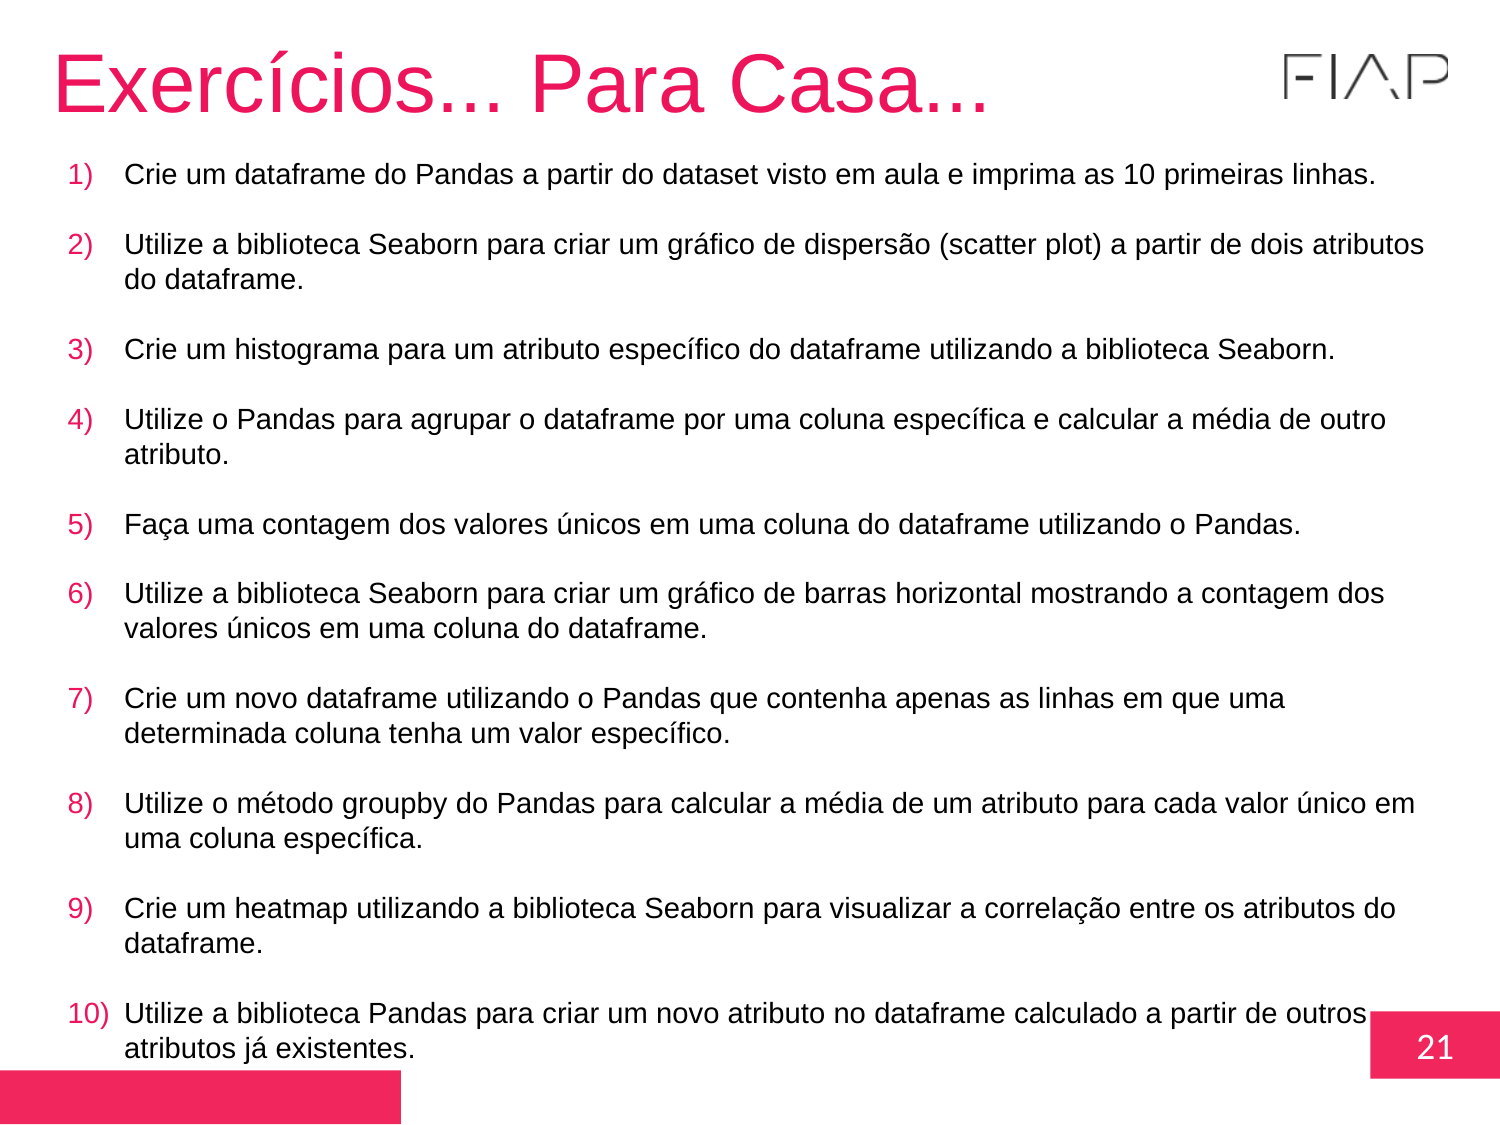

Exercícios... Para Casa...
Crie um dataframe do Pandas a partir do dataset visto em aula e imprima as 10 primeiras linhas.

Utilize a biblioteca Seaborn para criar um gráfico de dispersão (scatter plot) a partir de dois atributos do dataframe.

Crie um histograma para um atributo específico do dataframe utilizando a biblioteca Seaborn.

Utilize o Pandas para agrupar o dataframe por uma coluna específica e calcular a média de outro atributo.

Faça uma contagem dos valores únicos em uma coluna do dataframe utilizando o Pandas.

Utilize a biblioteca Seaborn para criar um gráfico de barras horizontal mostrando a contagem dos valores únicos em uma coluna do dataframe.

Crie um novo dataframe utilizando o Pandas que contenha apenas as linhas em que uma determinada coluna tenha um valor específico.

Utilize o método groupby do Pandas para calcular a média de um atributo para cada valor único em uma coluna específica.

Crie um heatmap utilizando a biblioteca Seaborn para visualizar a correlação entre os atributos do dataframe.

Utilize a biblioteca Pandas para criar um novo atributo no dataframe calculado a partir de outros atributos já existentes.